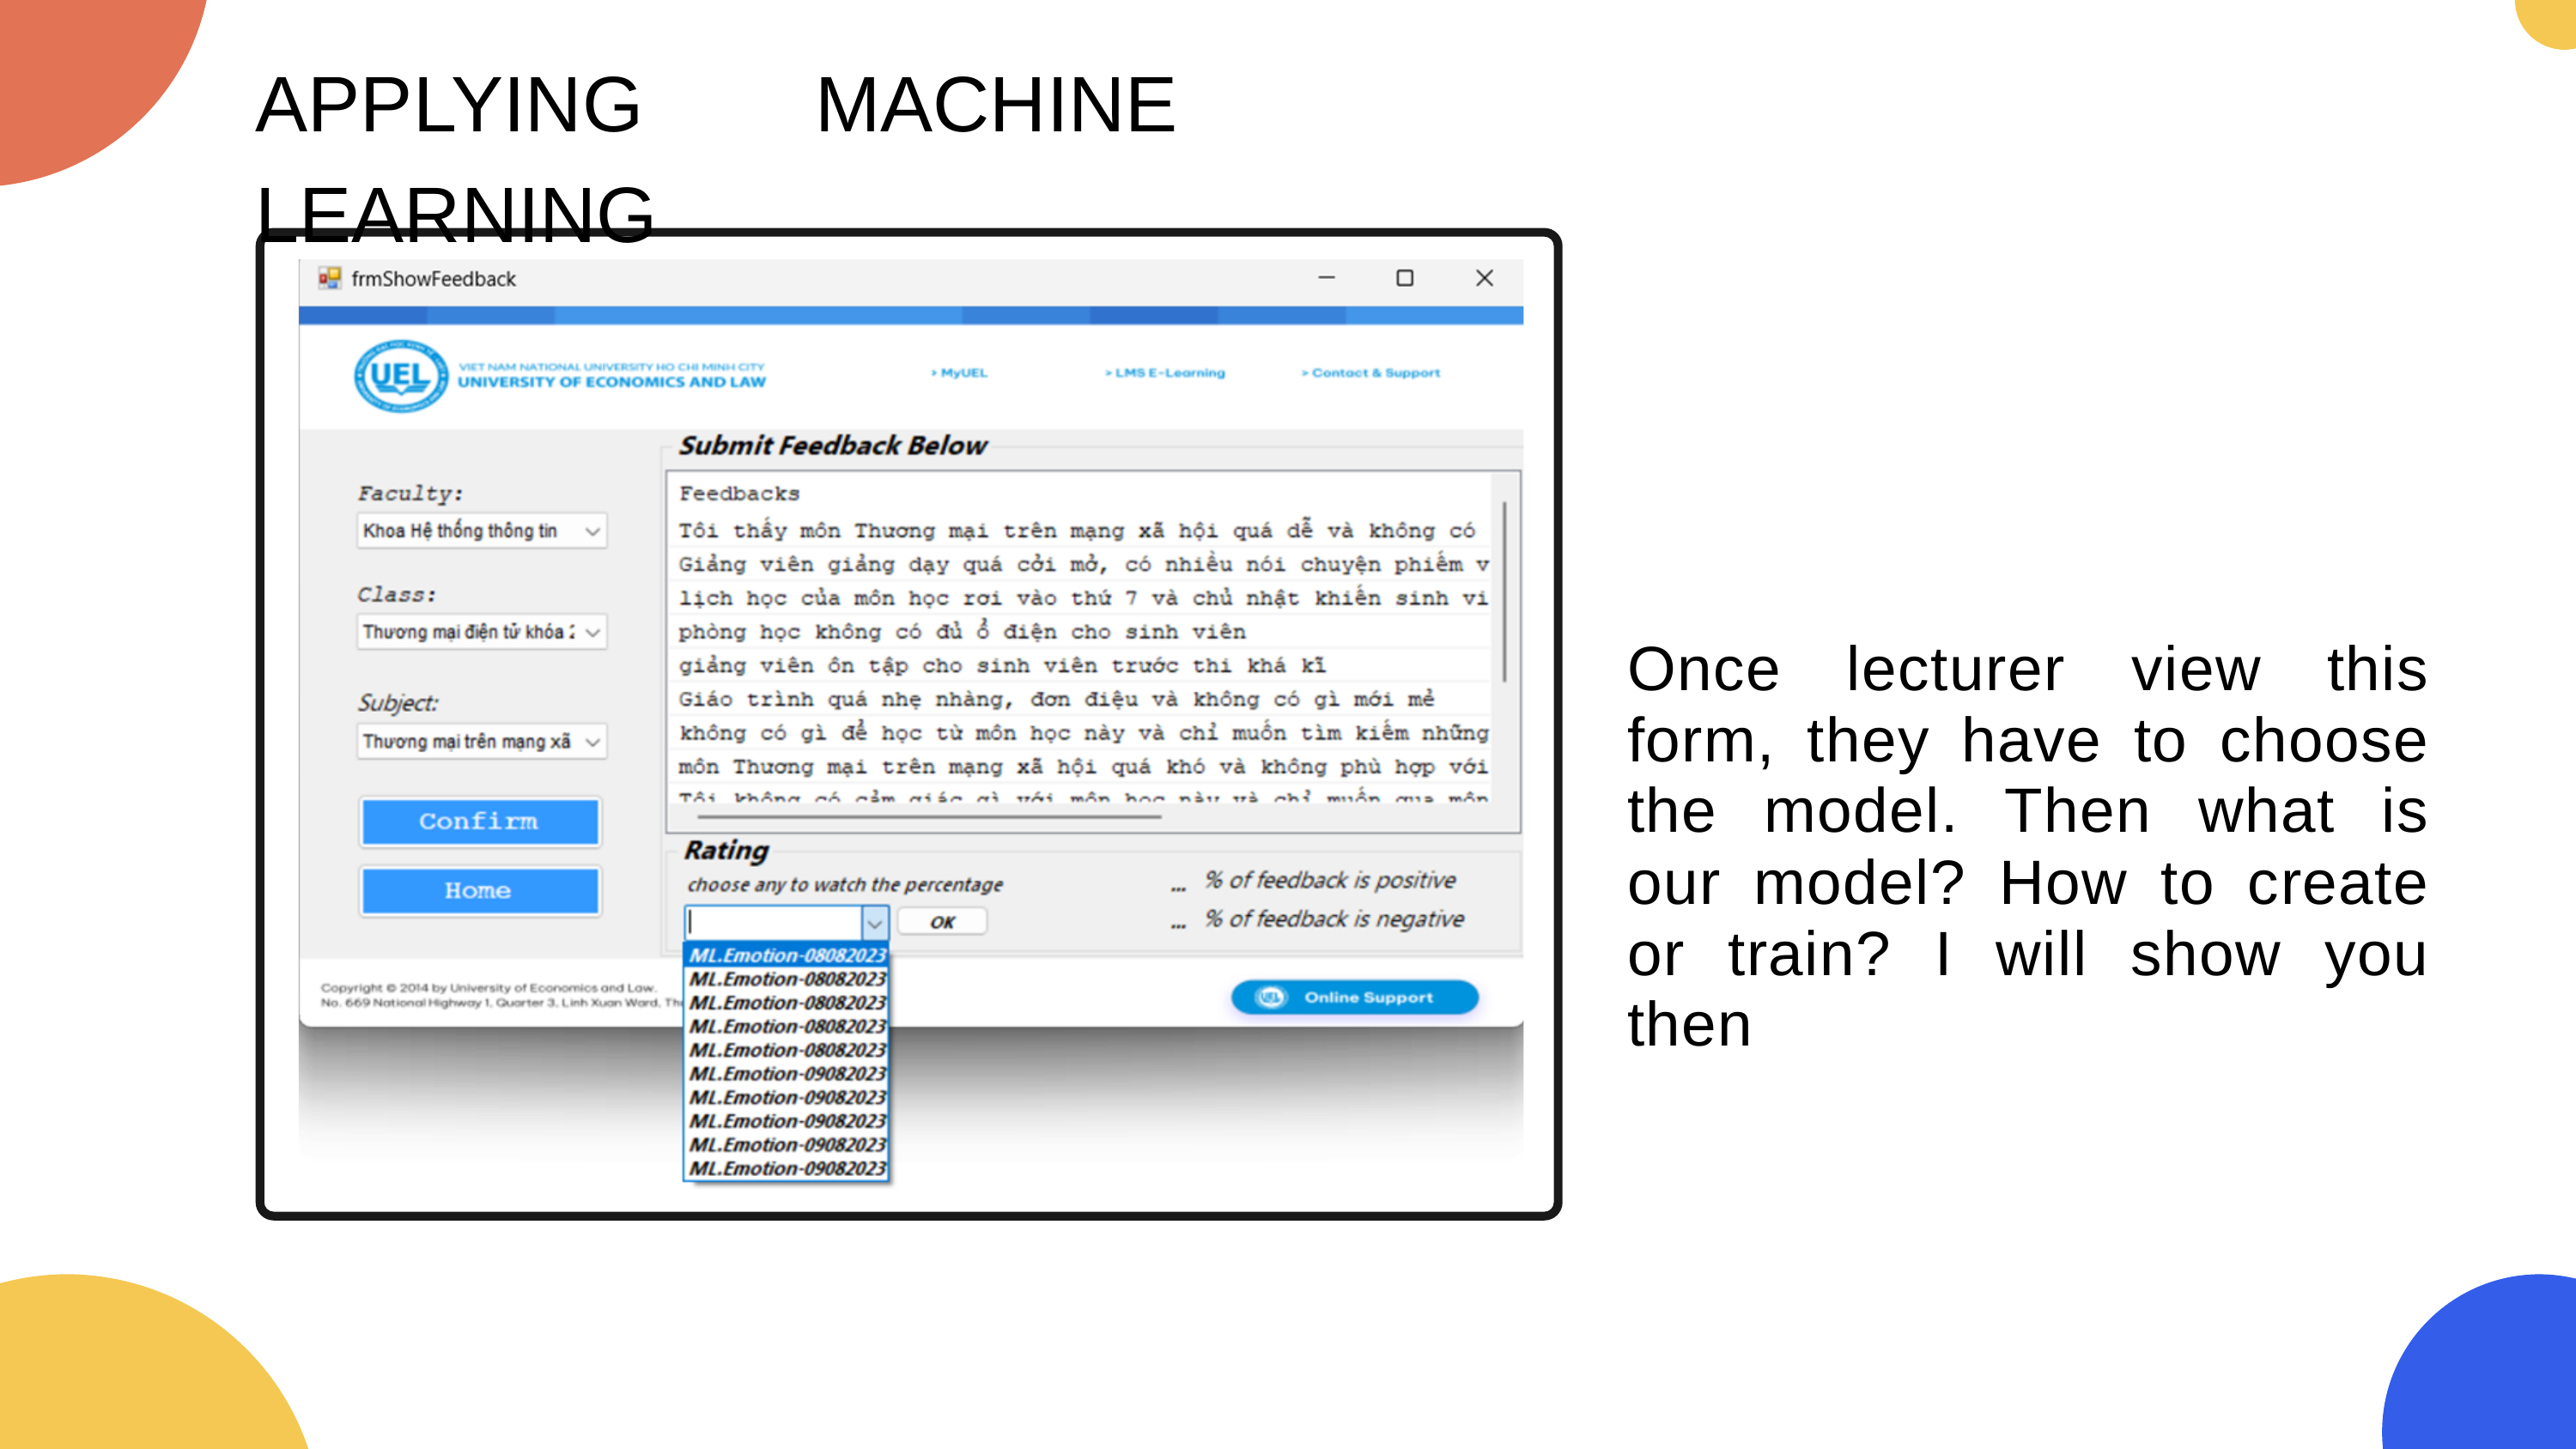

APPLYING MACHINE LEARNING

Once lecturer view this form, they have to choose the model. Then what is our model? How to create or train? I will show you then